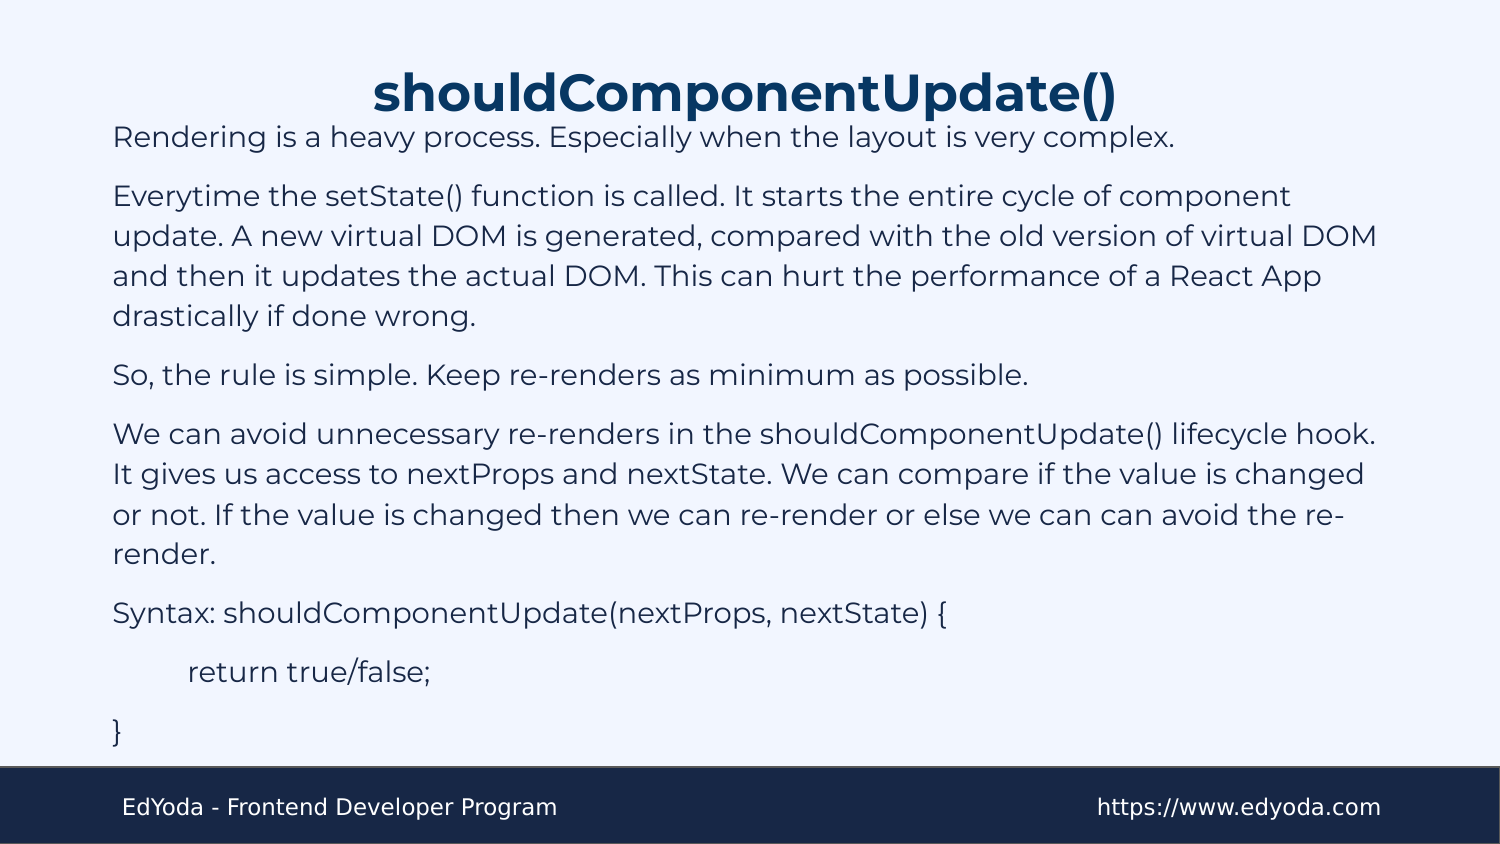

# shouldComponentUpdate()
Rendering is a heavy process. Especially when the layout is very complex.
Everytime the setState() function is called. It starts the entire cycle of component update. A new virtual DOM is generated, compared with the old version of virtual DOM and then it updates the actual DOM. This can hurt the performance of a React App drastically if done wrong.
So, the rule is simple. Keep re-renders as minimum as possible.
We can avoid unnecessary re-renders in the shouldComponentUpdate() lifecycle hook. It gives us access to nextProps and nextState. We can compare if the value is changed or not. If the value is changed then we can re-render or else we can can avoid the re-render.
Syntax: shouldComponentUpdate(nextProps, nextState) {
return true/false;
}

EdYoda - Frontend Developer Program
https://www.edyoda.com